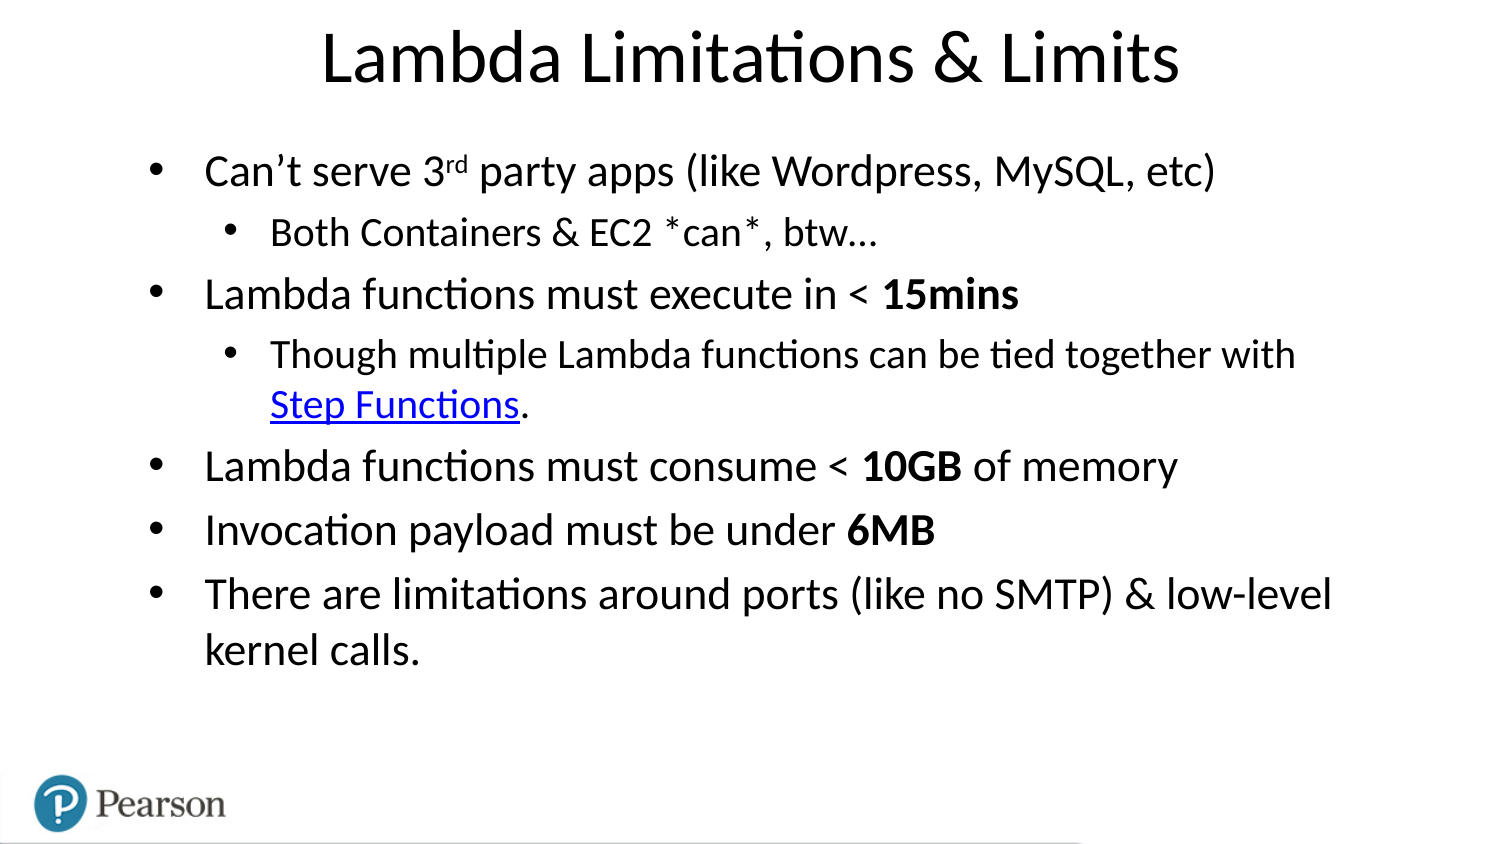

Lambda Limitations & Limits
Can’t serve 3rd party apps (like Wordpress, MySQL, etc)
Both Containers & EC2 *can*, btw…
Lambda functions must execute in < 15mins
Though multiple Lambda functions can be tied together with Step Functions.
Lambda functions must consume < 10GB of memory
Invocation payload must be under 6MB
There are limitations around ports (like no SMTP) & low-level kernel calls.